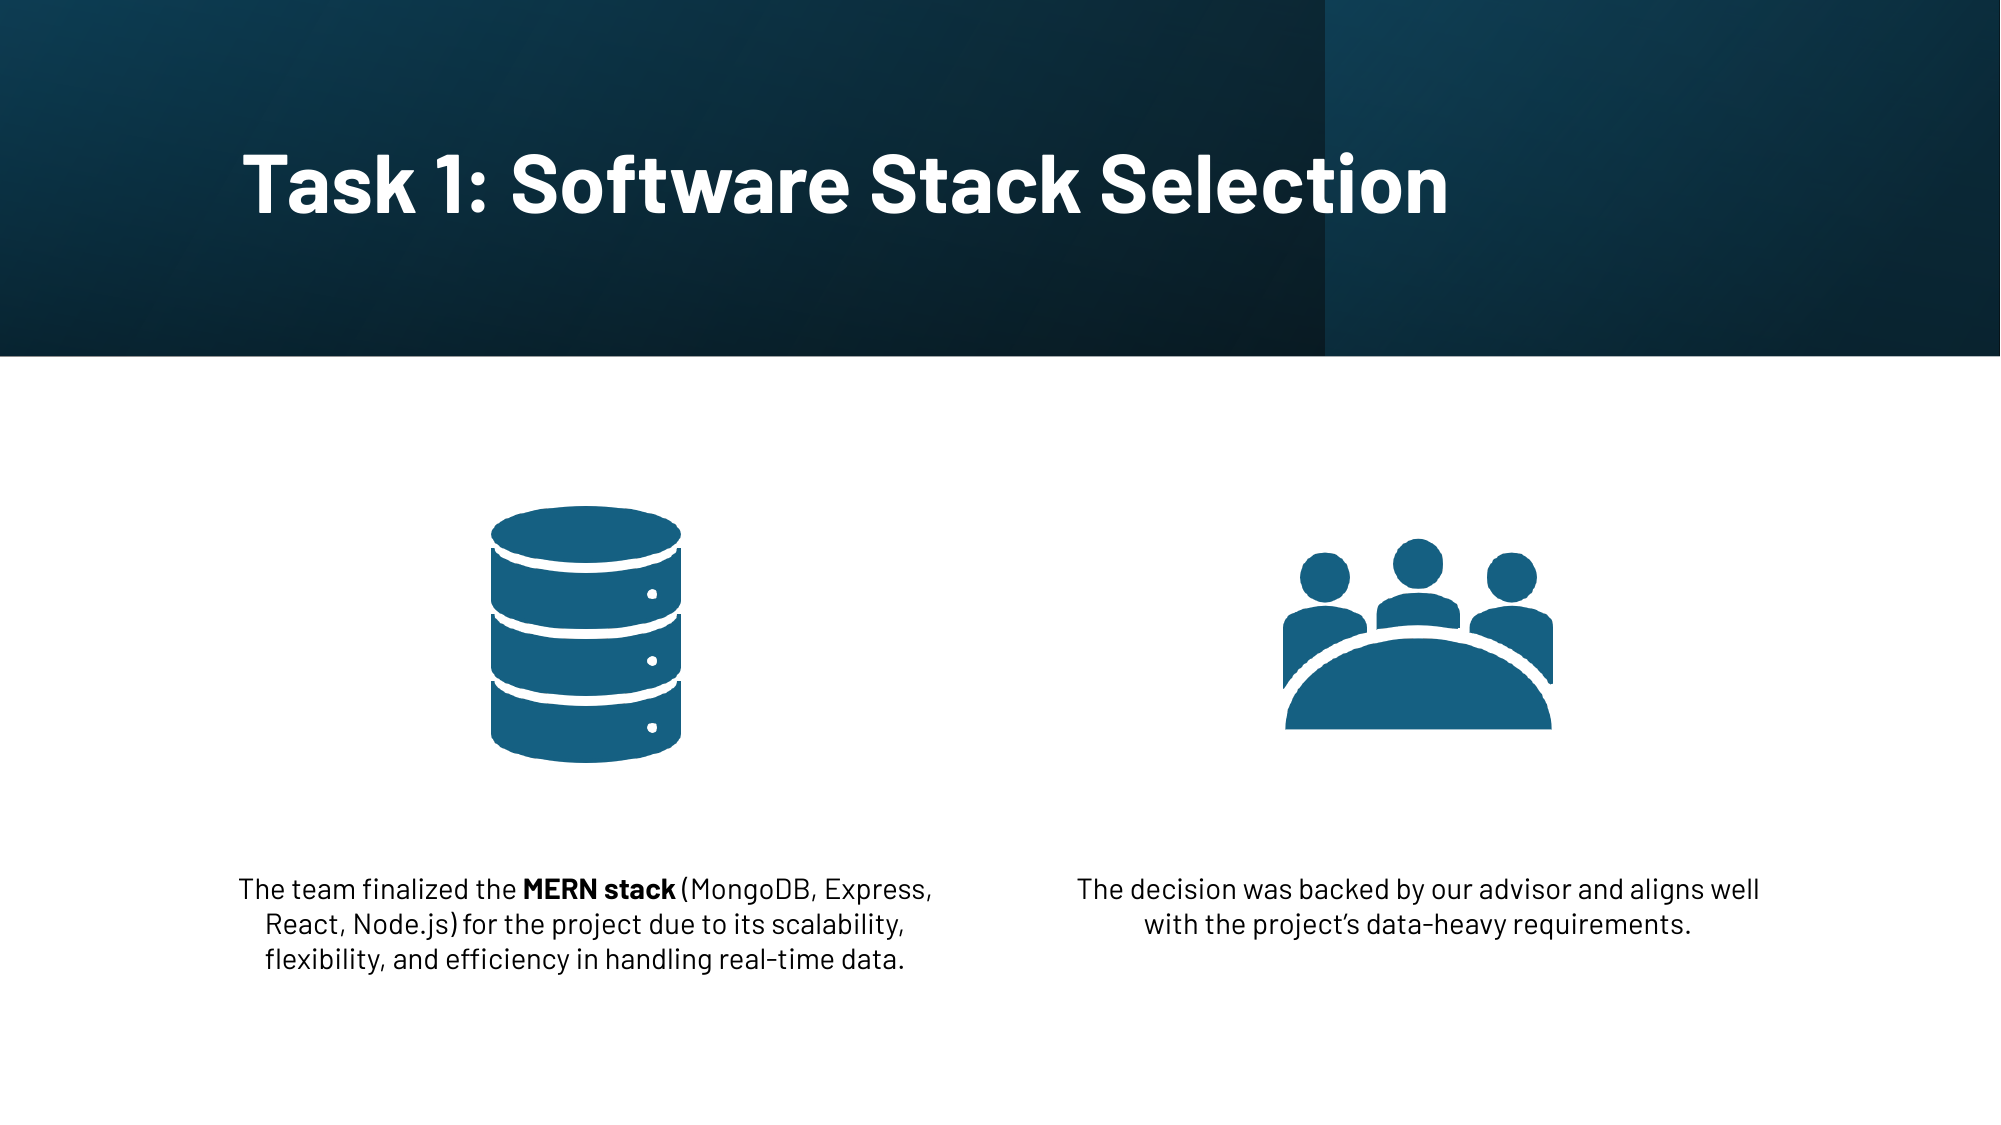

# Task 1: Software Stack Selection
The team finalized the MERN stack (MongoDB, Express, React, Node.js) for the project due to its scalability, flexibility, and efficiency in handling real-time data.
The decision was backed by our advisor and aligns well with the project’s data-heavy requirements.